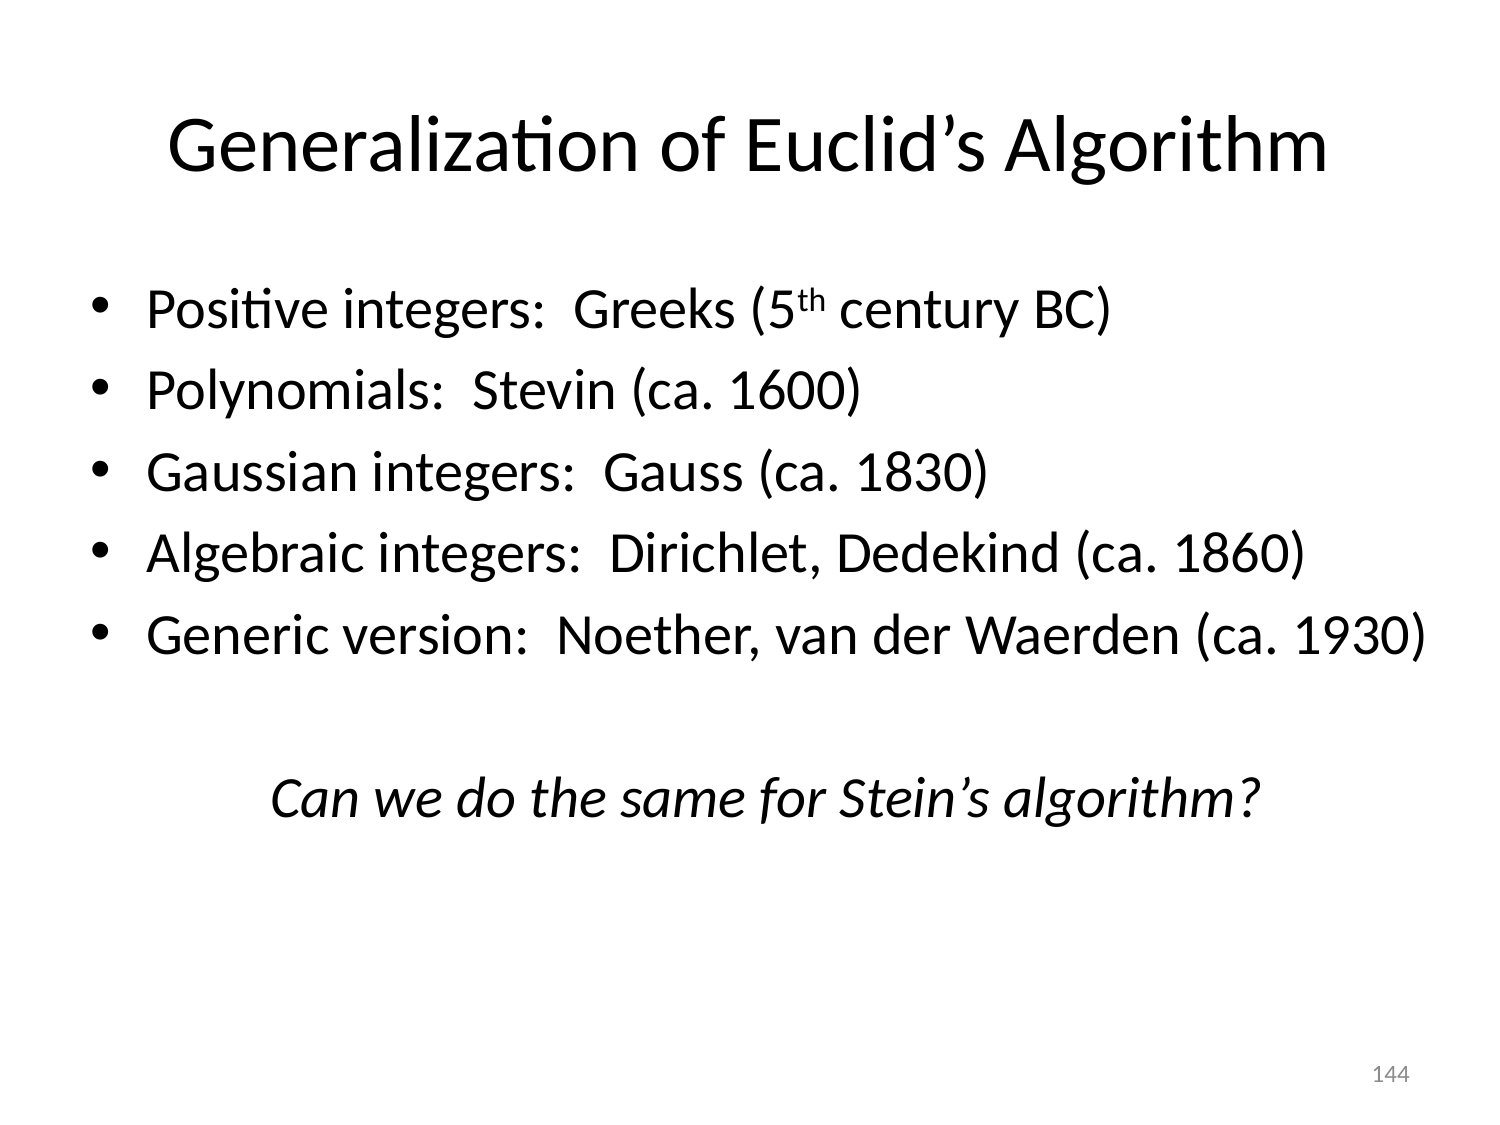

# Generalization of Euclid’s Algorithm
Positive integers:  Greeks (5th century BC)
Polynomials:  Stevin (ca. 1600)
Gaussian integers:  Gauss (ca. 1830)
Algebraic integers:  Dirichlet, Dedekind (ca. 1860)
Generic version:  Noether, van der Waerden (ca. 1930)

Can we do the same for Stein’s algorithm?
144